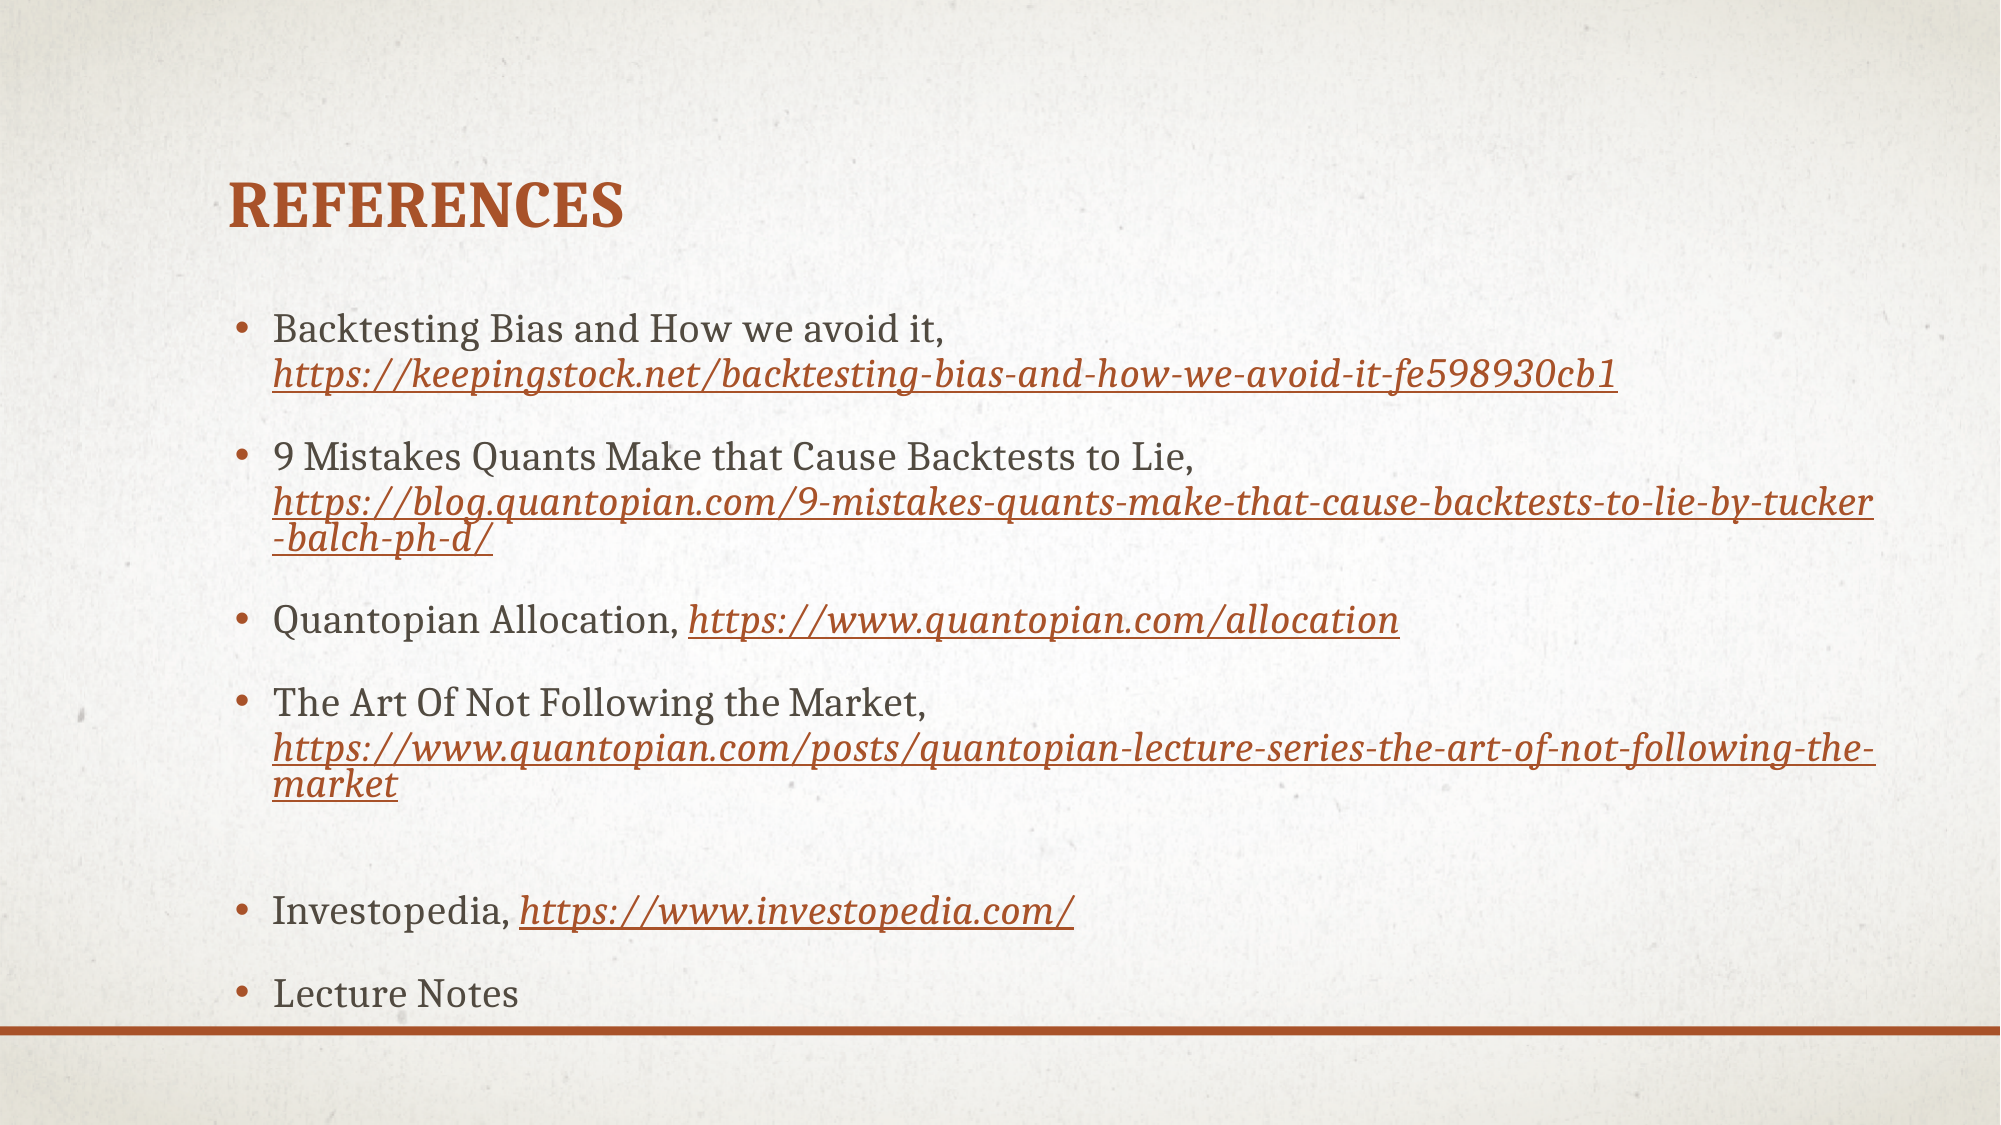

# references
Backtesting Bias and How we avoid it, https://keepingstock.net/backtesting-bias-and-how-we-avoid-it-fe598930cb1
9 Mistakes Quants Make that Cause Backtests to Lie, https://blog.quantopian.com/9-mistakes-quants-make-that-cause-backtests-to-lie-by-tucker-balch-ph-d/
Quantopian Allocation, https://www.quantopian.com/allocation
The Art Of Not Following the Market, https://www.quantopian.com/posts/quantopian-lecture-series-the-art-of-not-following-the-market
Investopedia, https://www.investopedia.com/
Lecture Notes